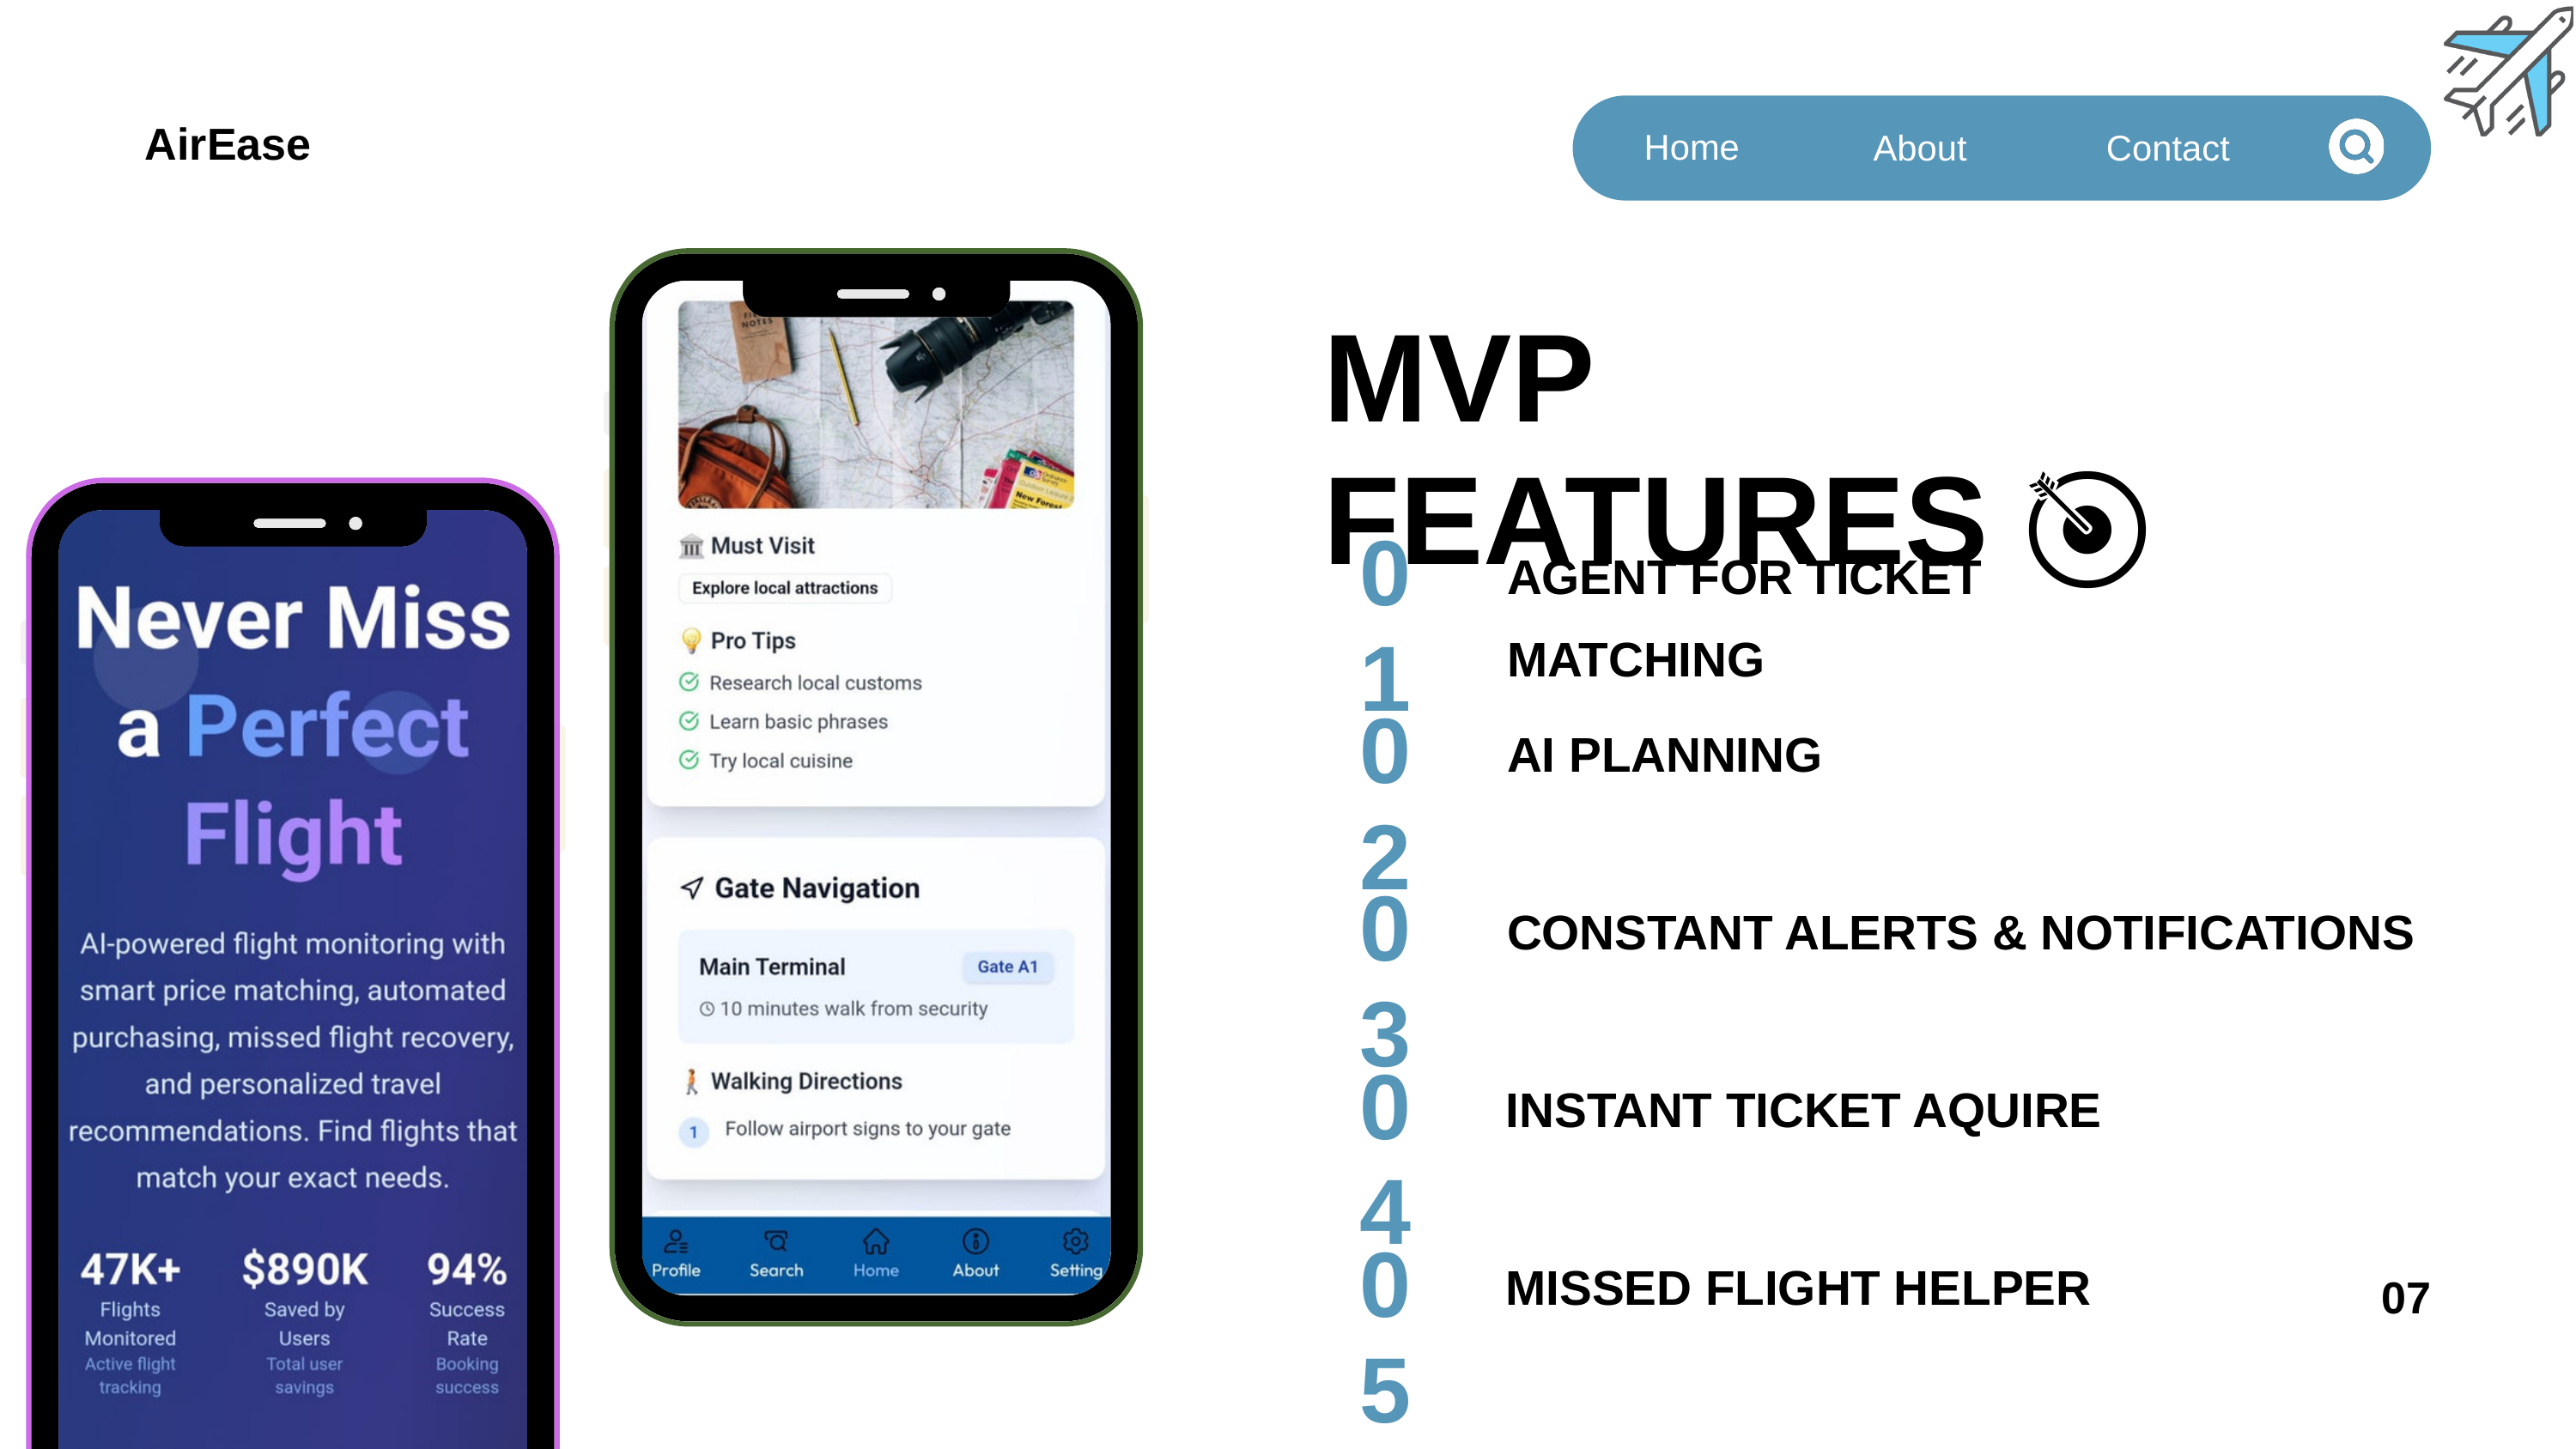

About
Contact
Home

AirEase

MVP FEATURES 🎯

01
AGENT FOR TICKET MATCHING
02
AI PLANNING
03
CONSTANT ALERTS & NOTIFICATIONS
04
INSTANT TICKET AQUIRE
05
MISSED FLIGHT HELPER
07